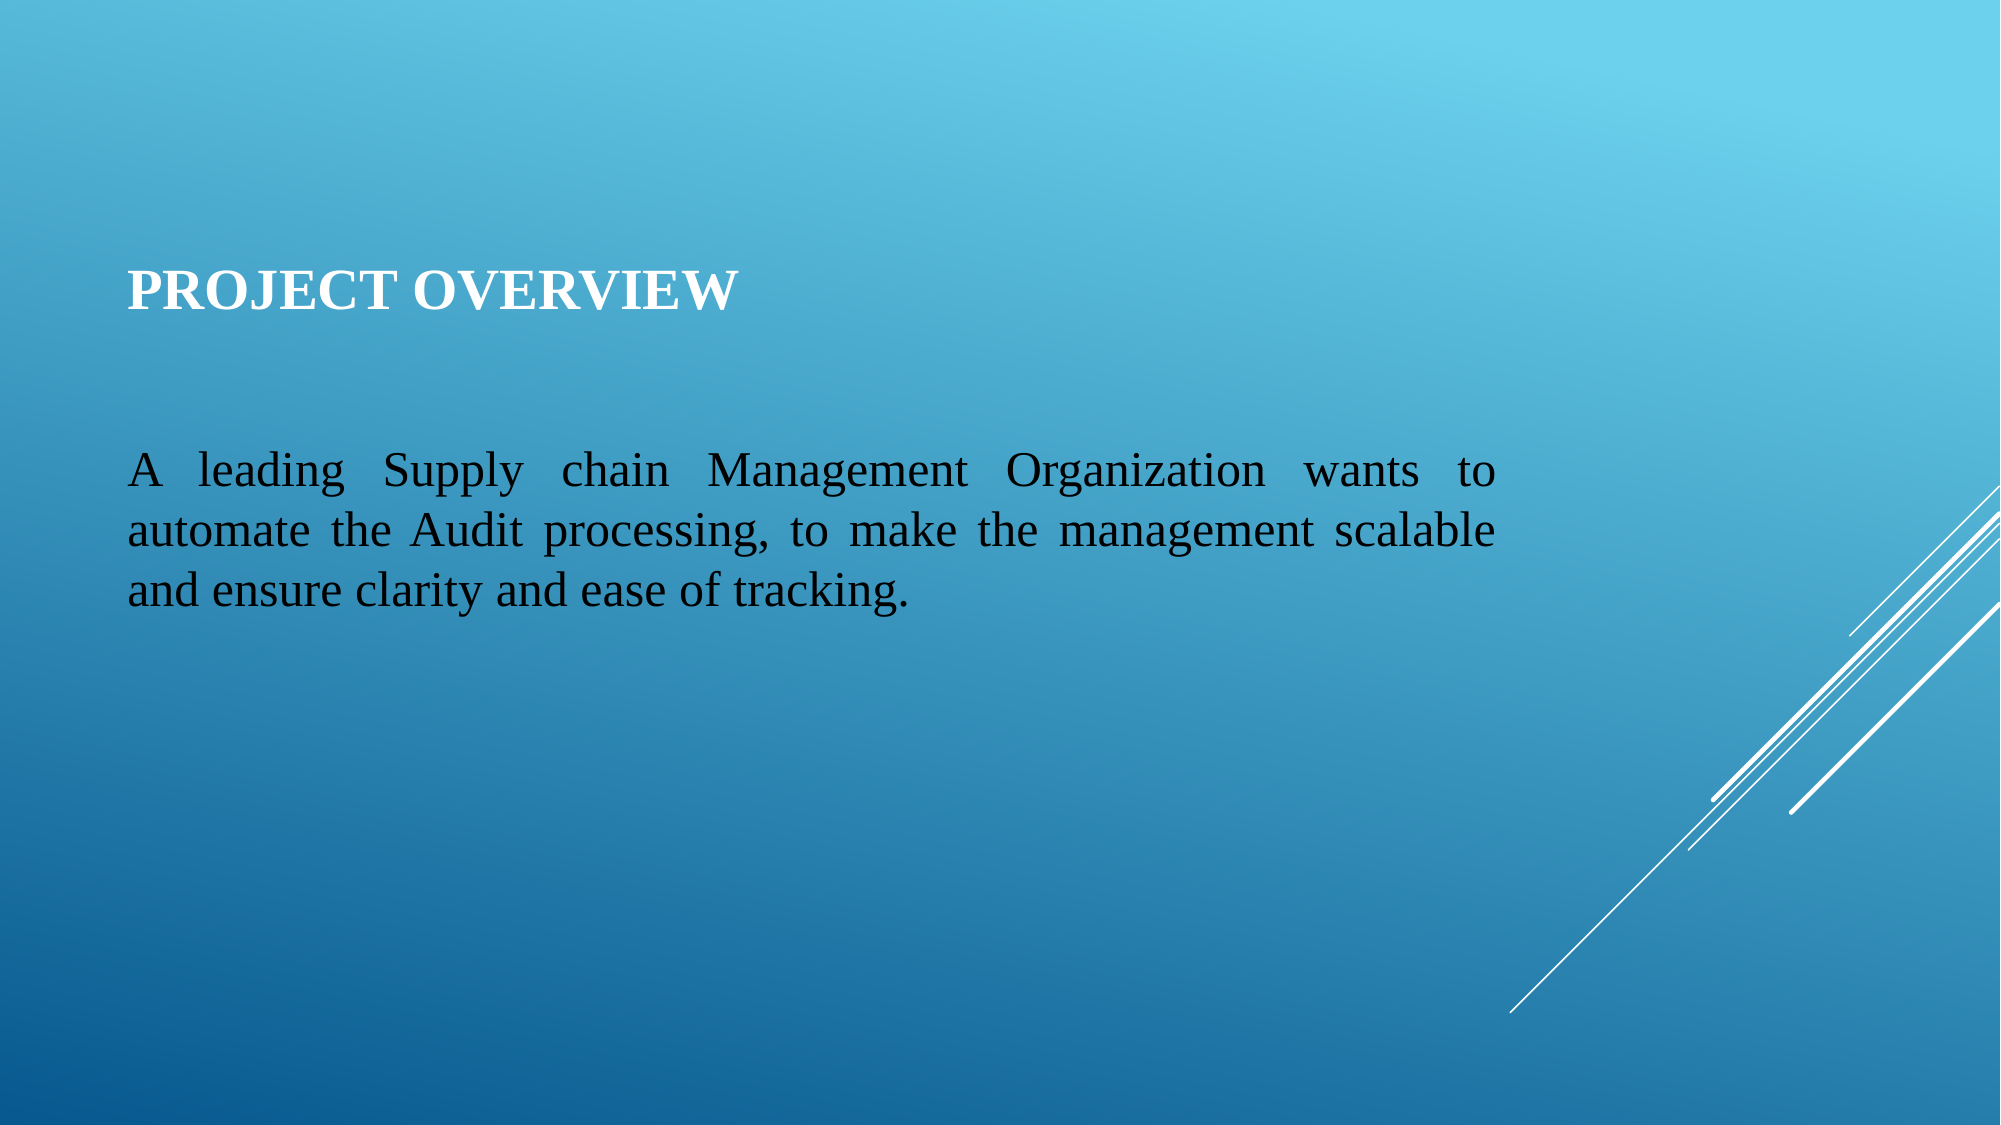

# Project Overview

A leading Supply chain Management Organization wants to automate the Audit processing, to make the management scalable and ensure clarity and ease of tracking.